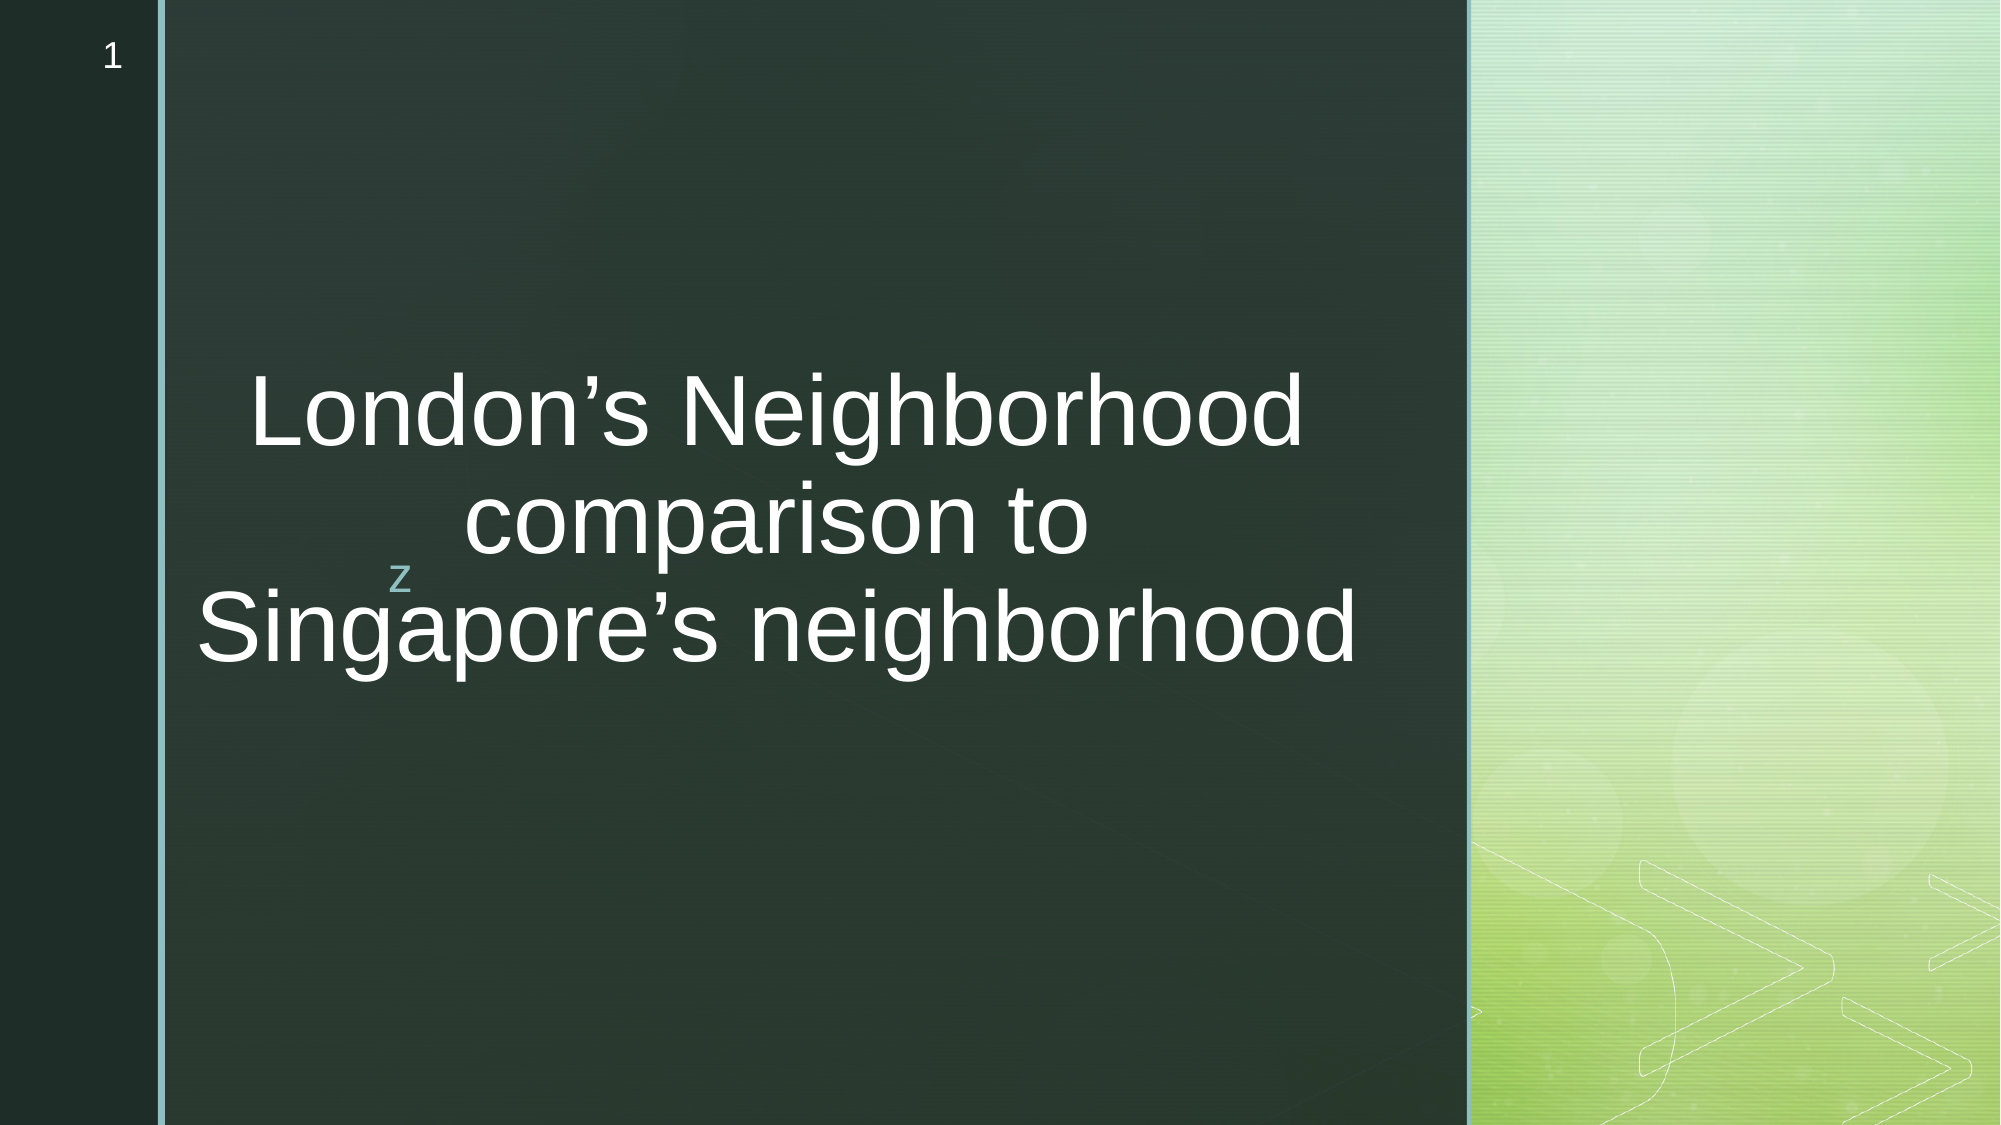

1
# London’s Neighborhood comparison to Singapore’s neighborhood